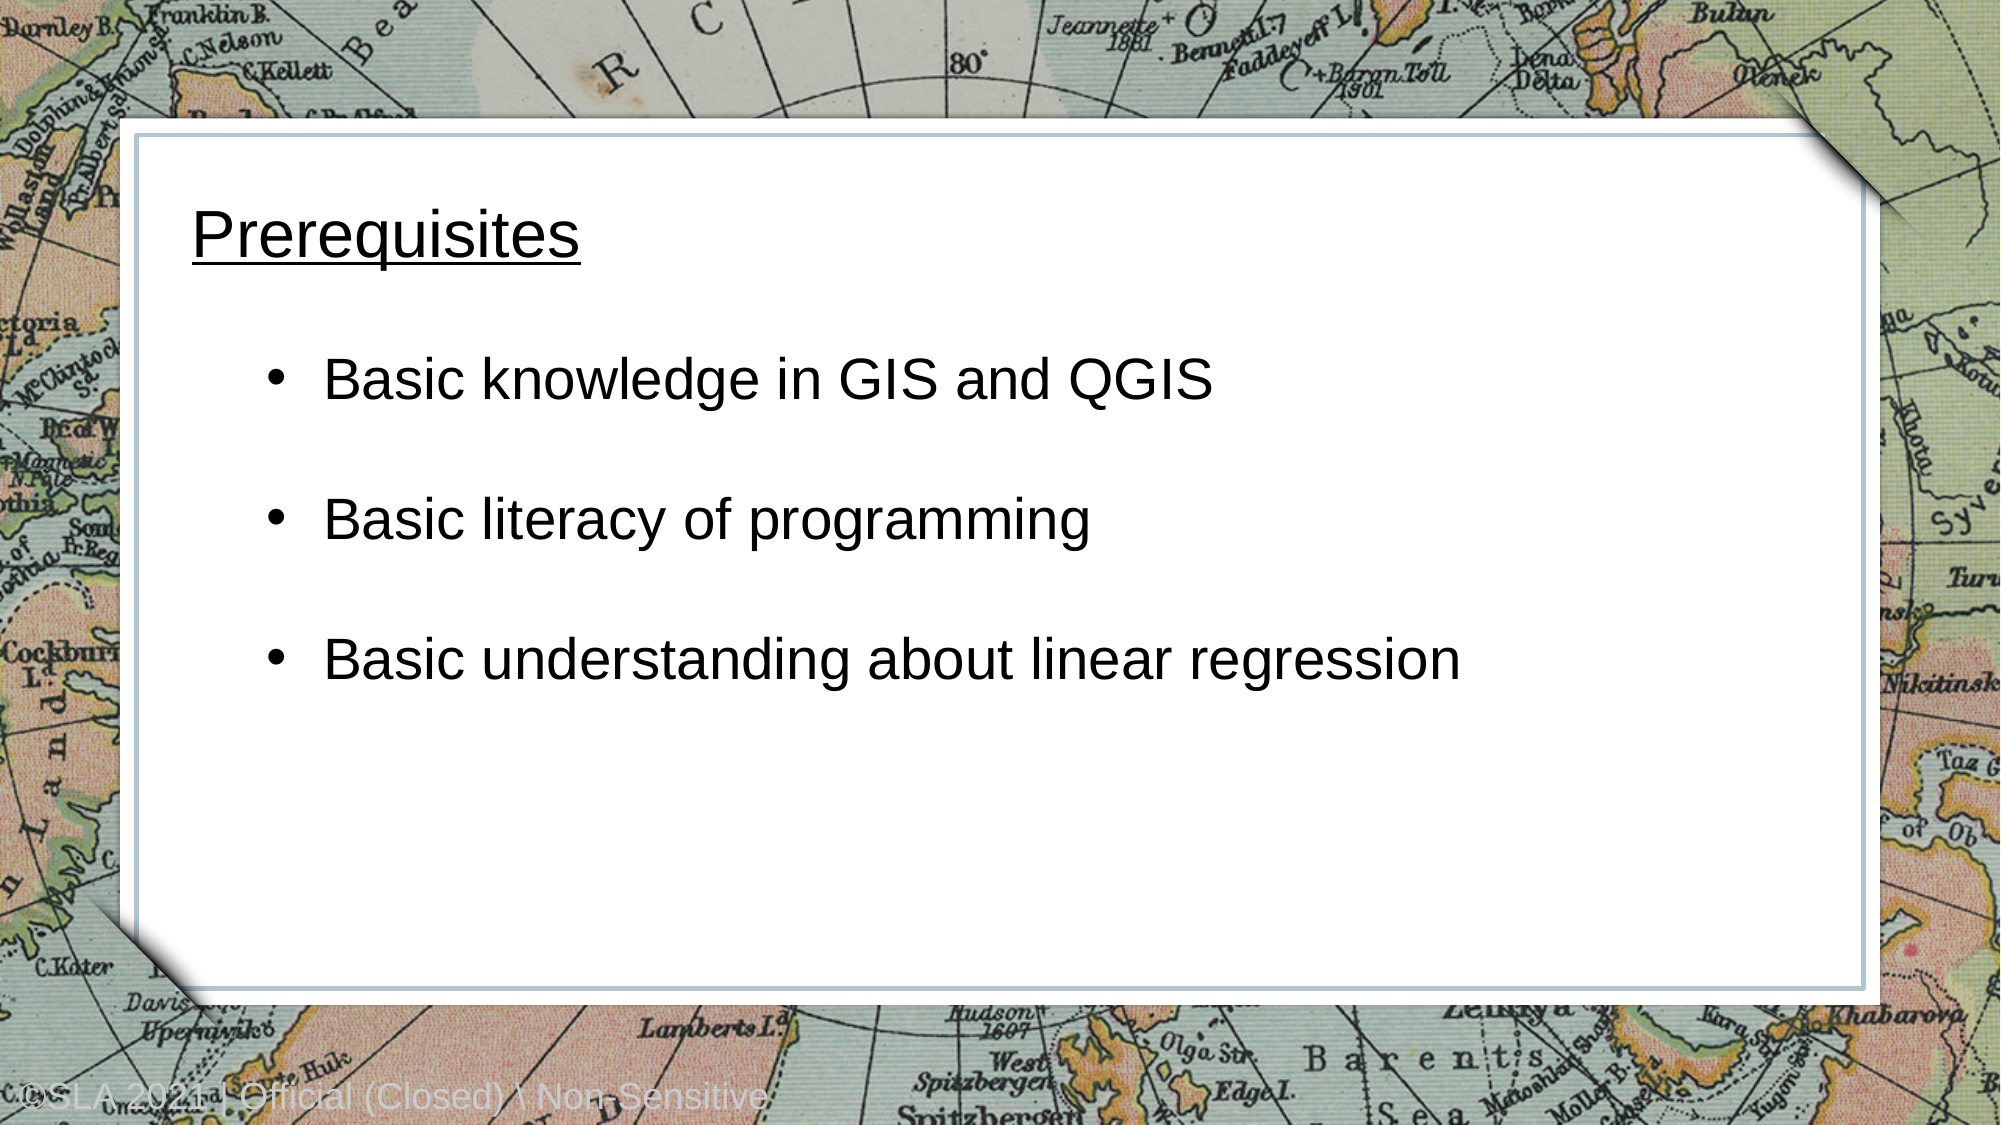

Prerequisites

Basic knowledge in GIS and QGIS

Basic literacy of programming

Basic understanding about linear regression